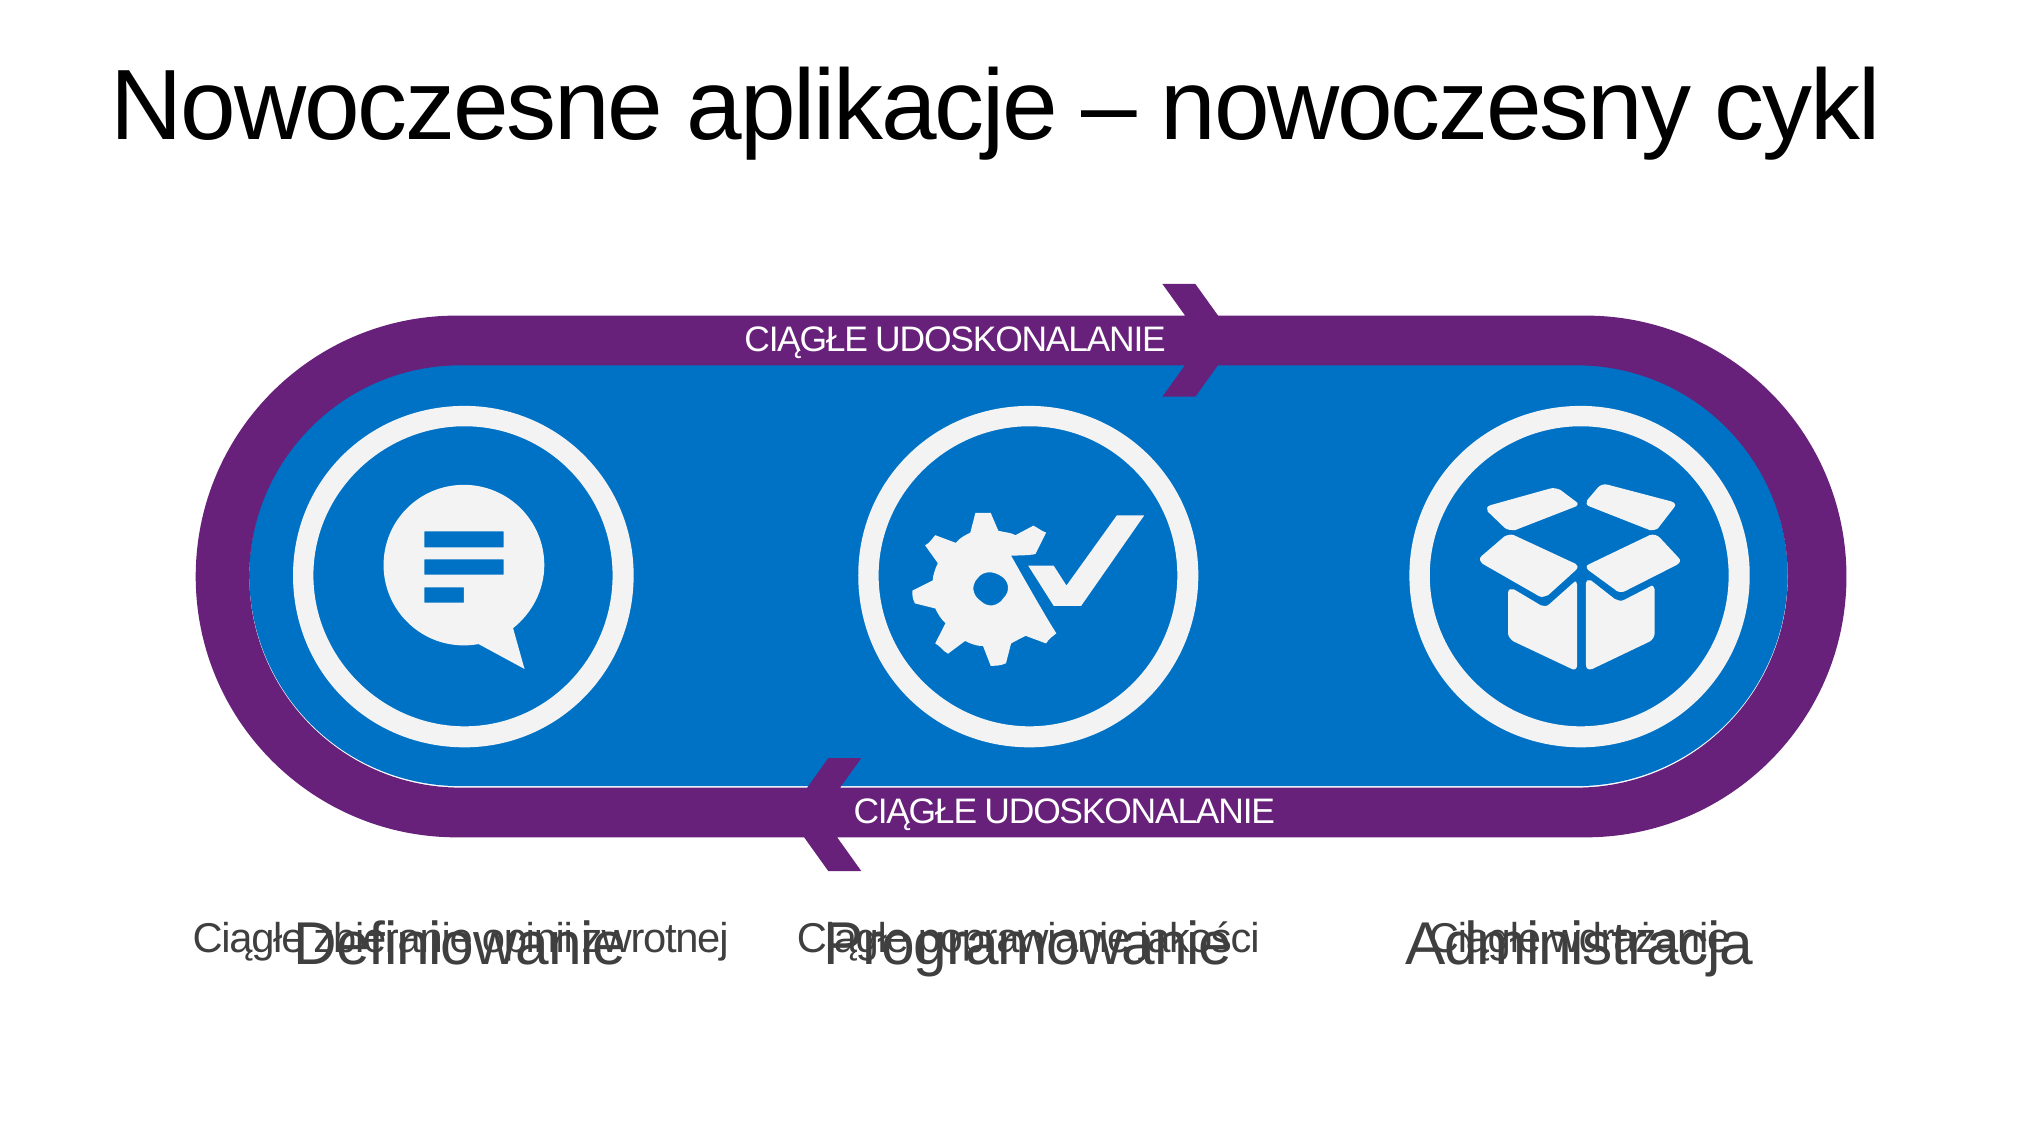

# Nowoczesne aplikacje – nowoczesny cykl

CIĄGŁE UDOSKONALANIE
CIĄGŁE UDOSKONALANIE

Definiowanie
Programowanie
Administracja
Ciągłe zbieranie opinii zwrotnej
Ciągłe poprawianie jakości
Ciągłe wdrażanie